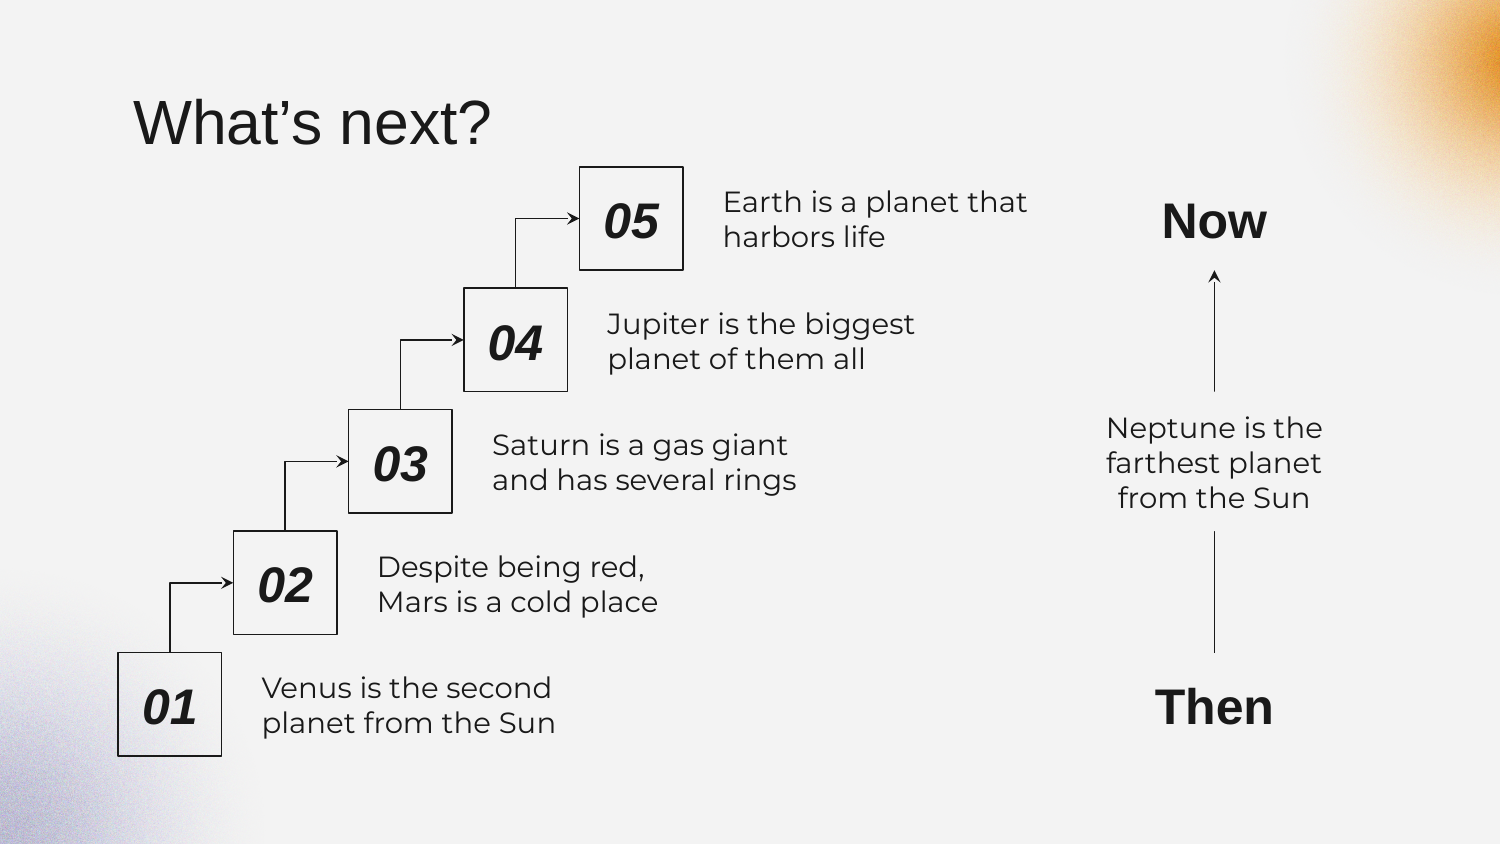

# What’s next?
05
Earth is a planet that harbors life
Now
04
Jupiter is the biggest planet of them all
Neptune is the farthest planet from the Sun
Saturn is a gas giant and has several rings
03
02
Despite being red, Mars is a cold place
01
Venus is the second planet from the Sun
Then